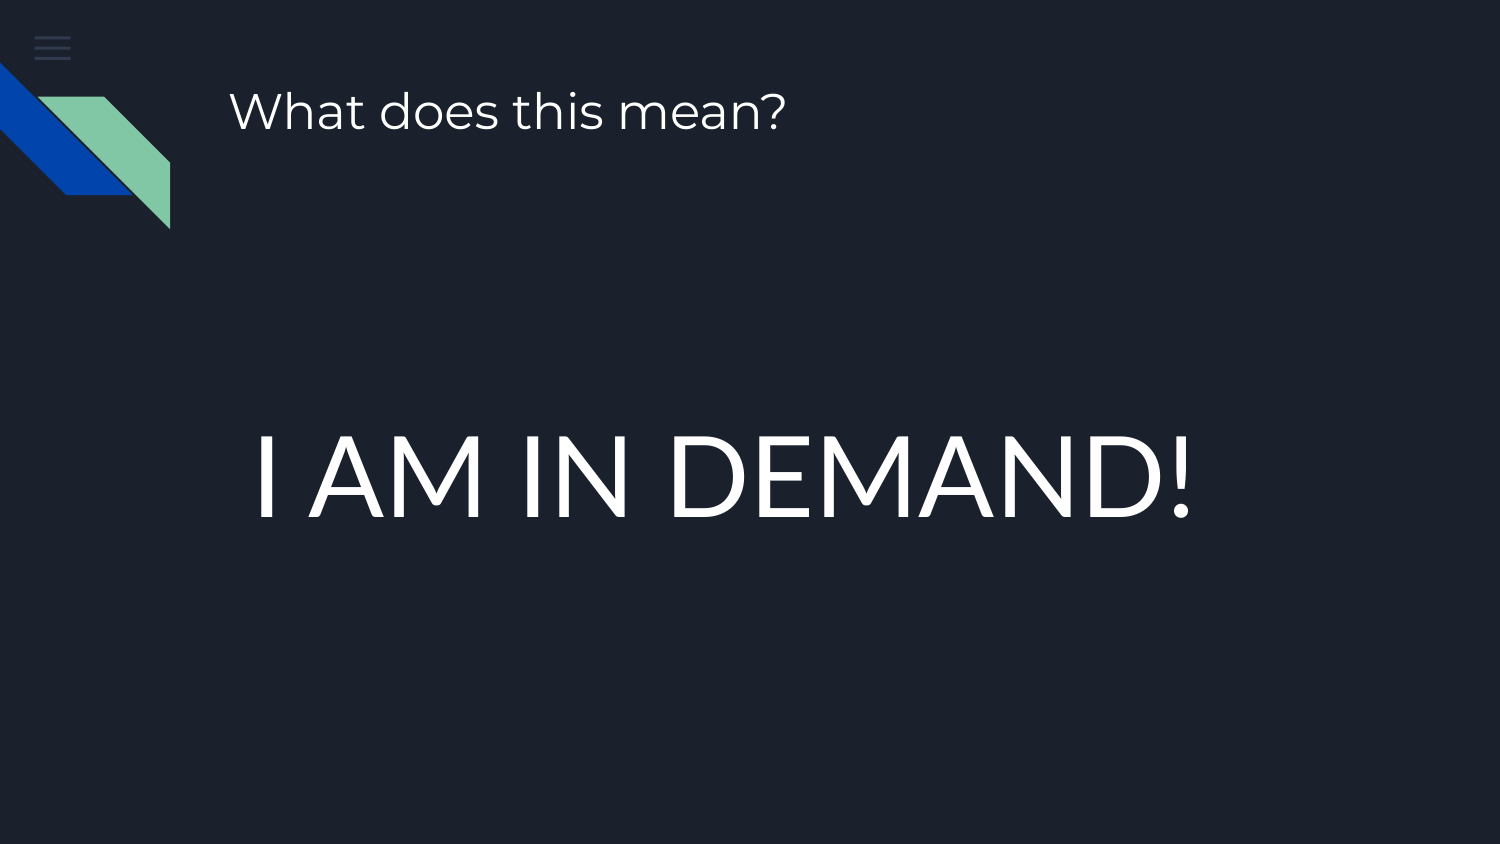

# What does this mean?
I AM IN DEMAND!